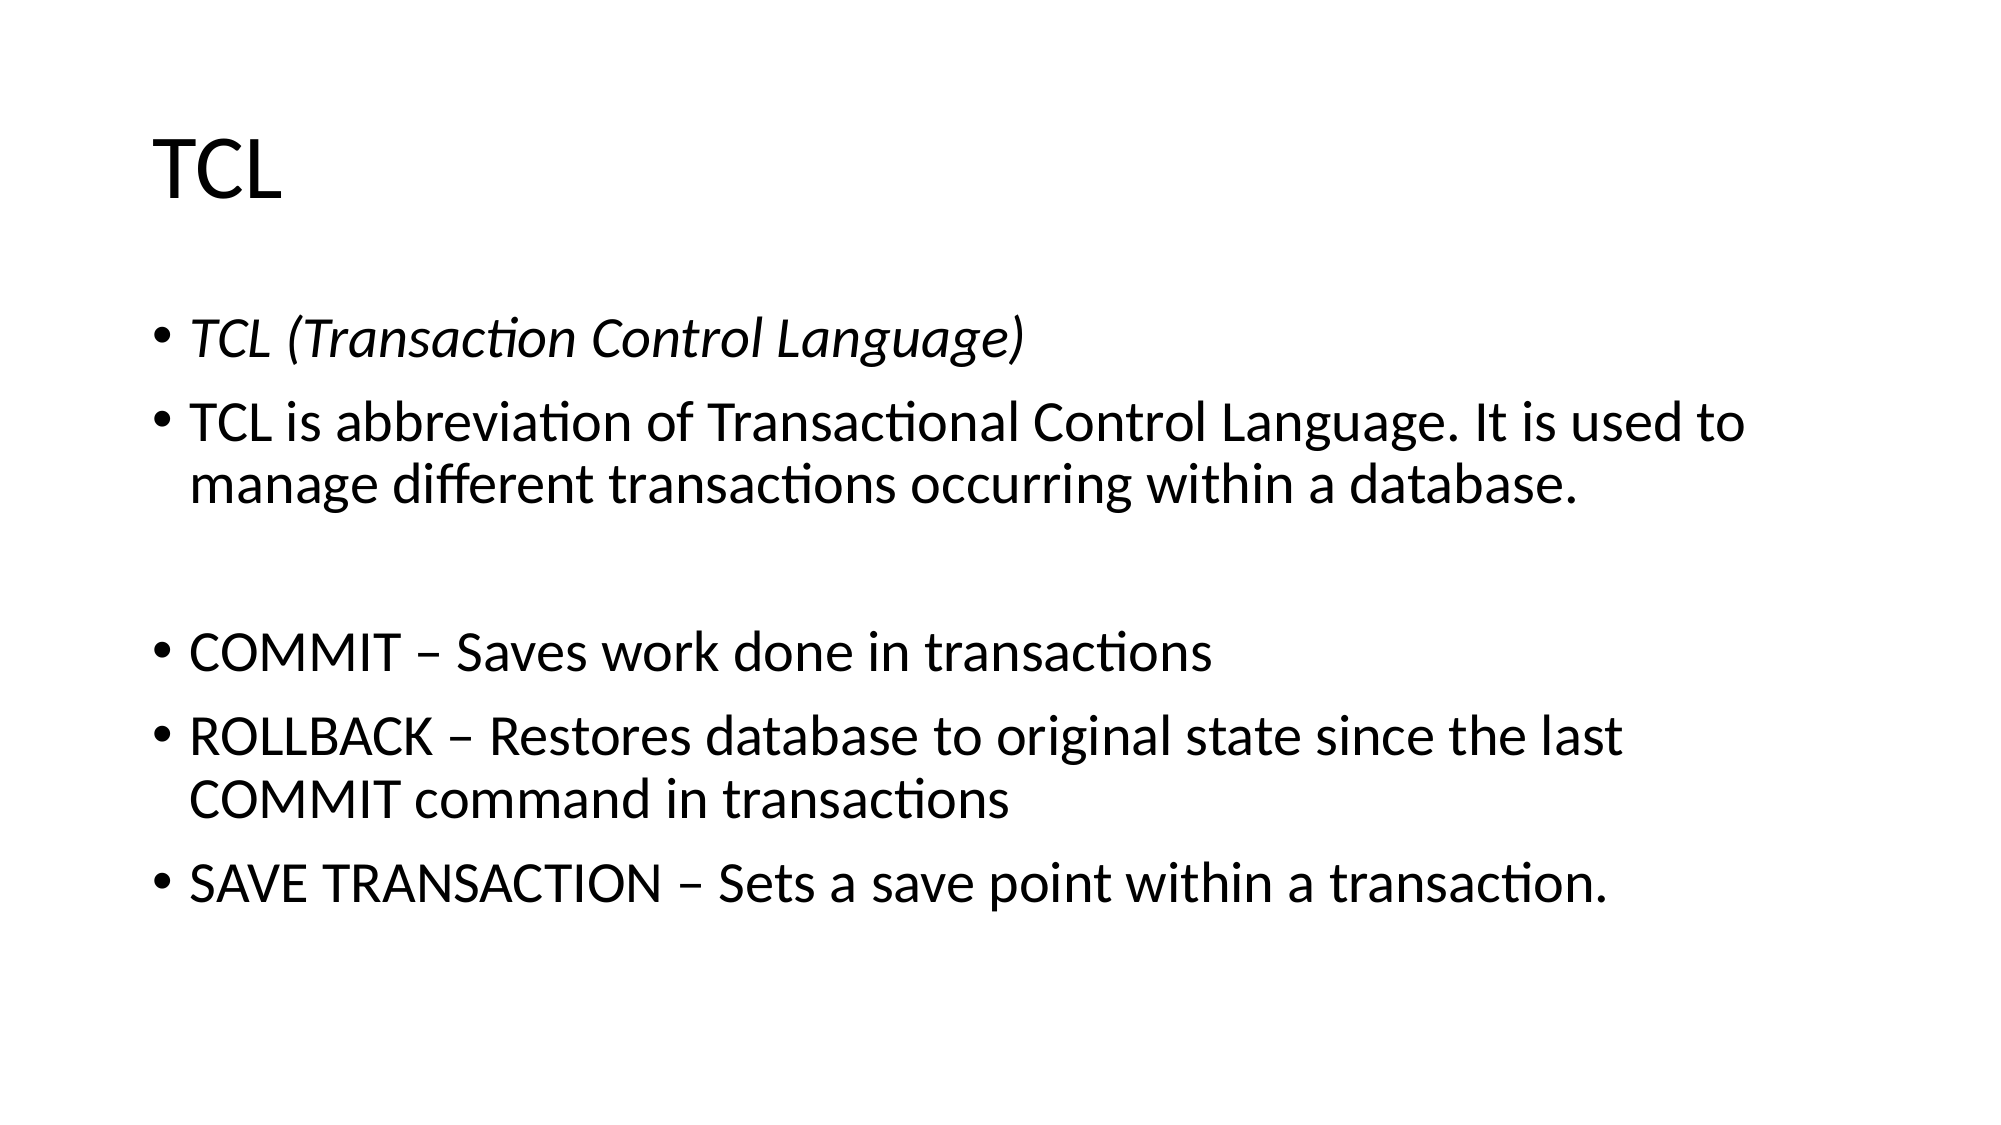

# TCL
TCL (Transaction Control Language)
TCL is abbreviation of Transactional Control Language. It is used to manage different transactions occurring within a database.

COMMIT – Saves work done in transactions
ROLLBACK – Restores database to original state since the last COMMIT command in transactions
SAVE TRANSACTION – Sets a save point within a transaction.